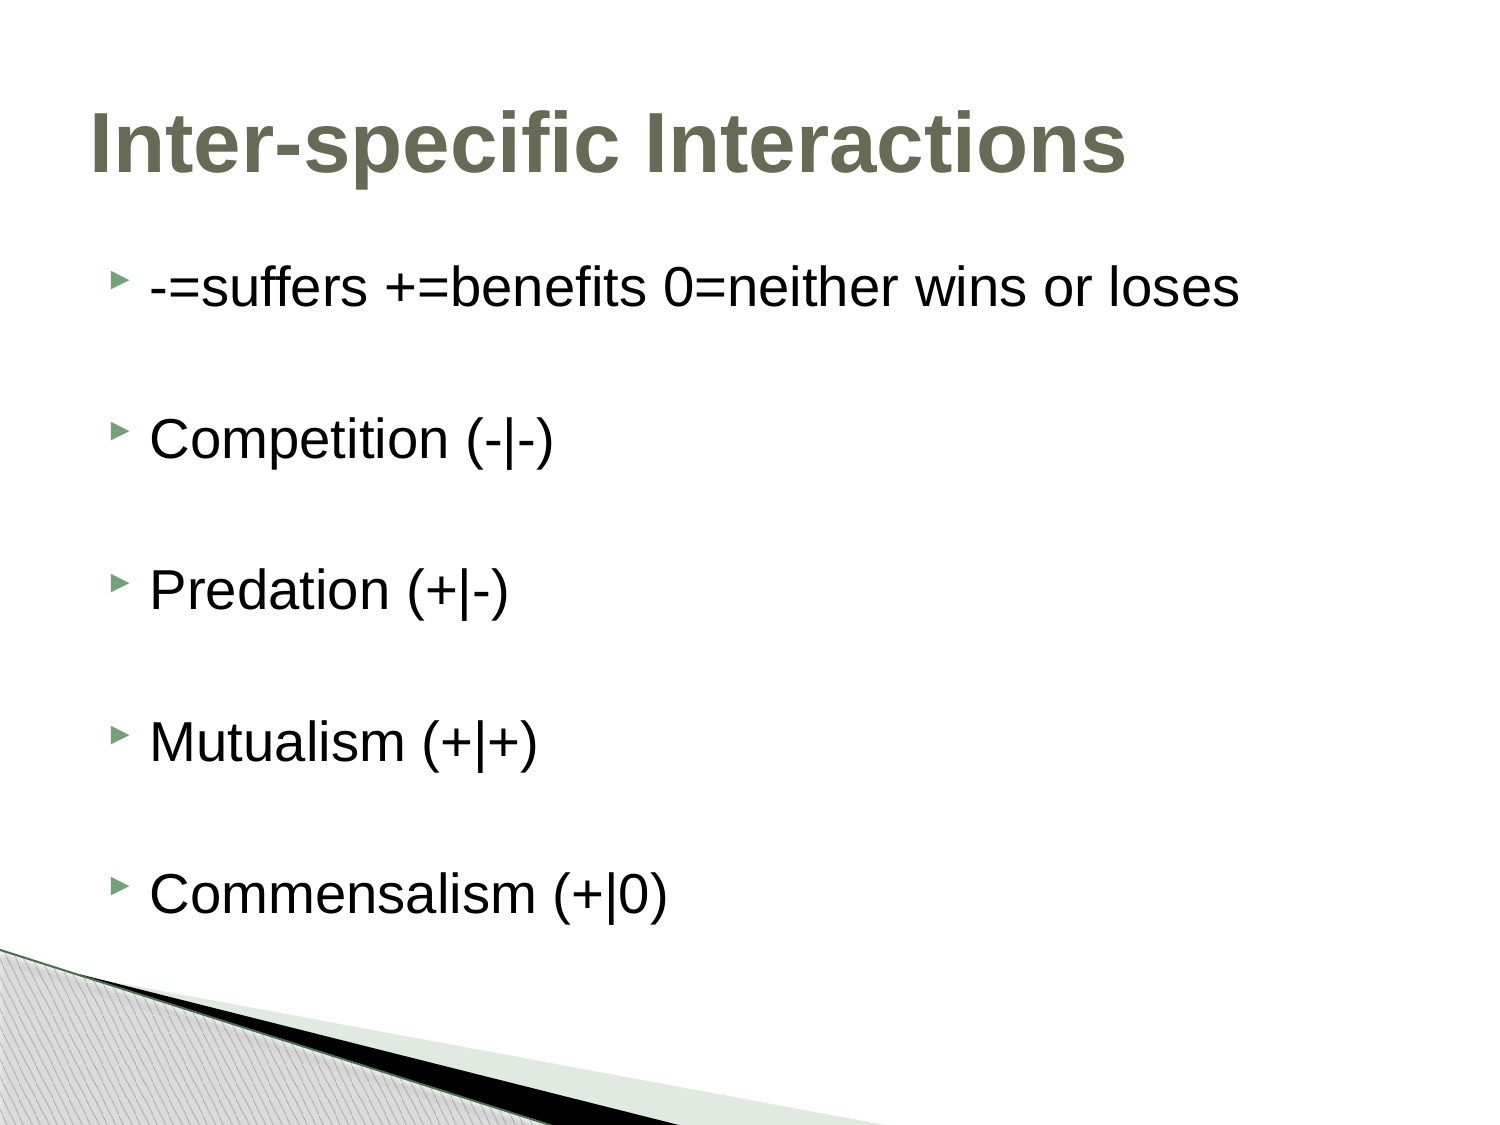

# Inter-specific Interactions
-=suffers +=benefits 0=neither wins or loses

Competition (-|-)

Predation (+|-)

Mutualism (+|+)

Commensalism (+|0)